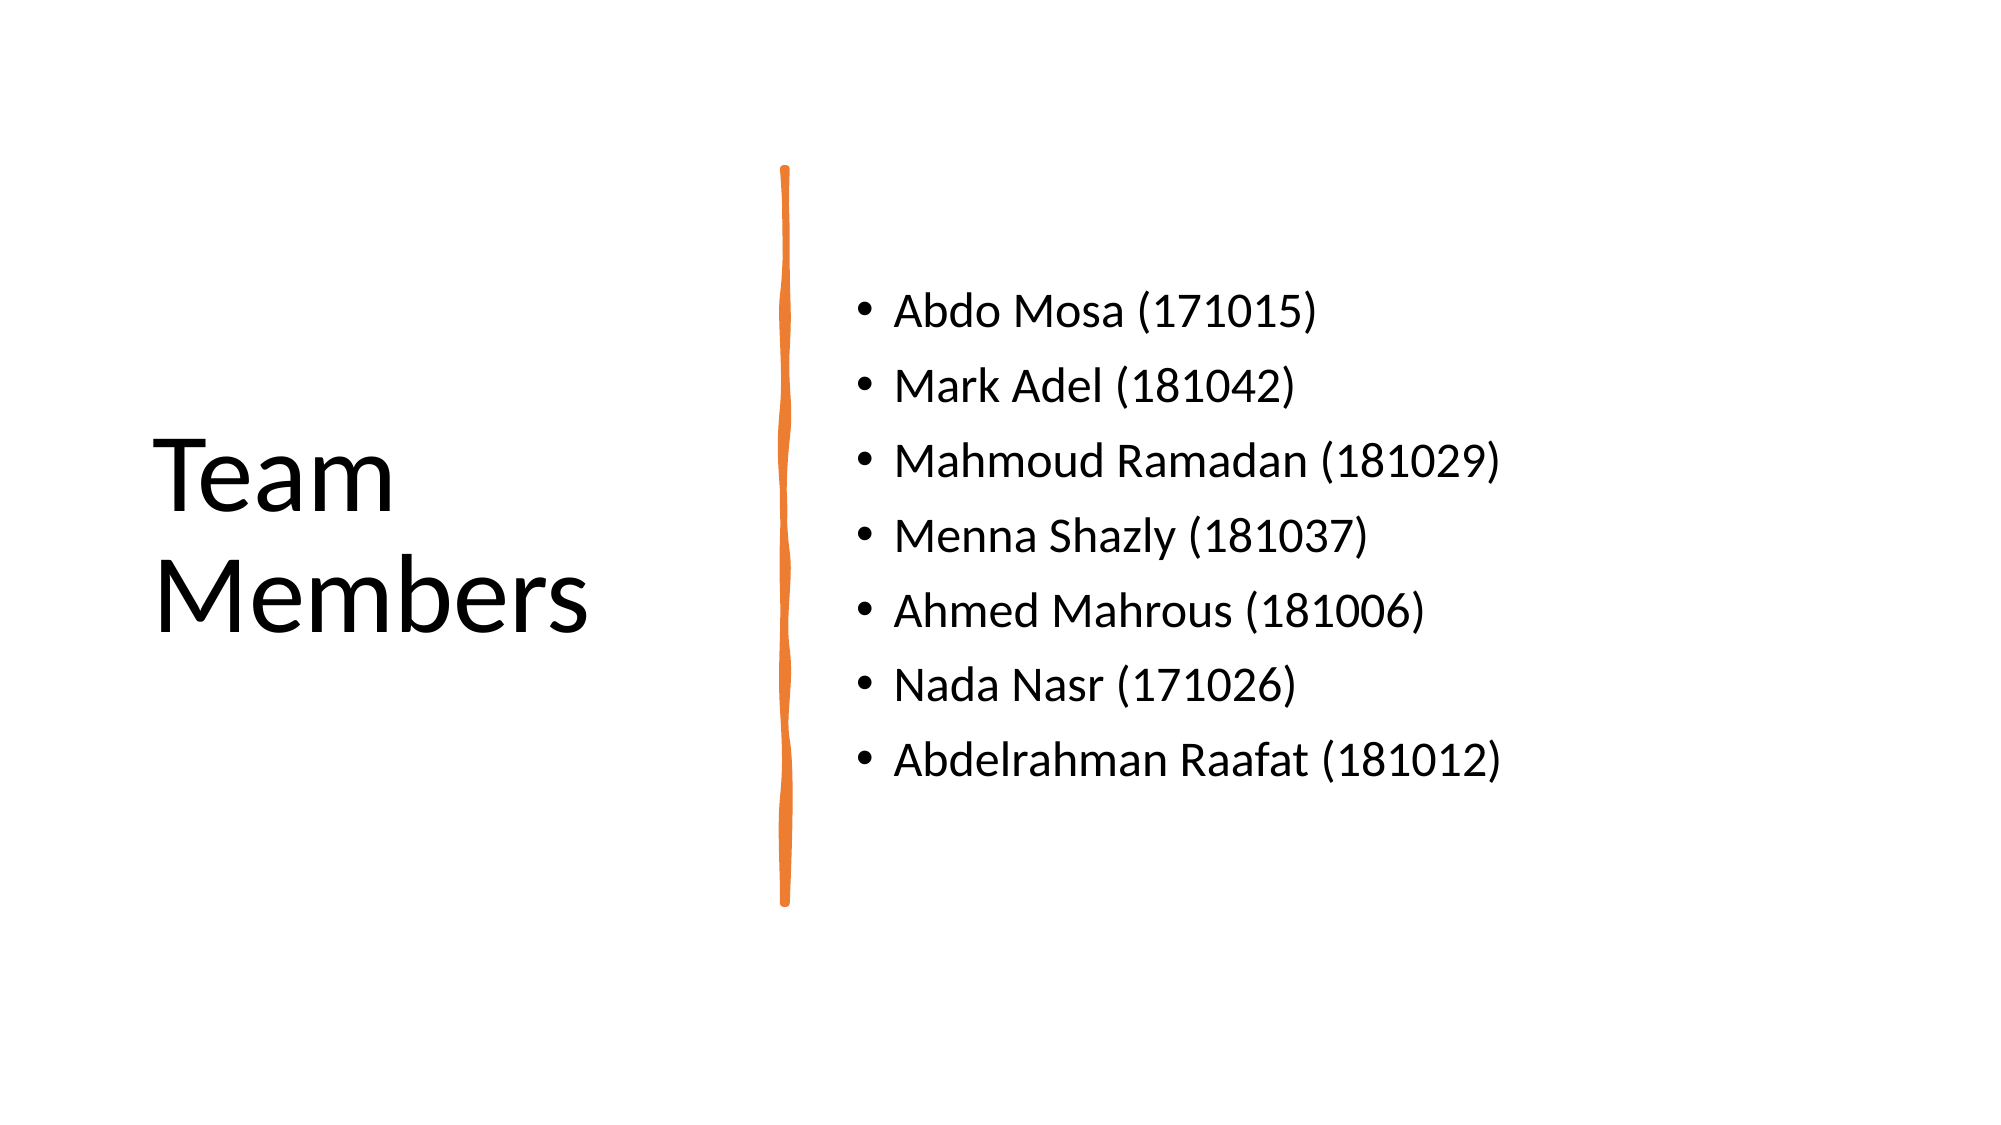

# Team Members
Abdo Mosa (171015)
Mark Adel (181042)
Mahmoud Ramadan (181029)
Menna Shazly (181037)
Ahmed Mahrous (181006)
Nada Nasr (171026)
Abdelrahman Raafat (181012)